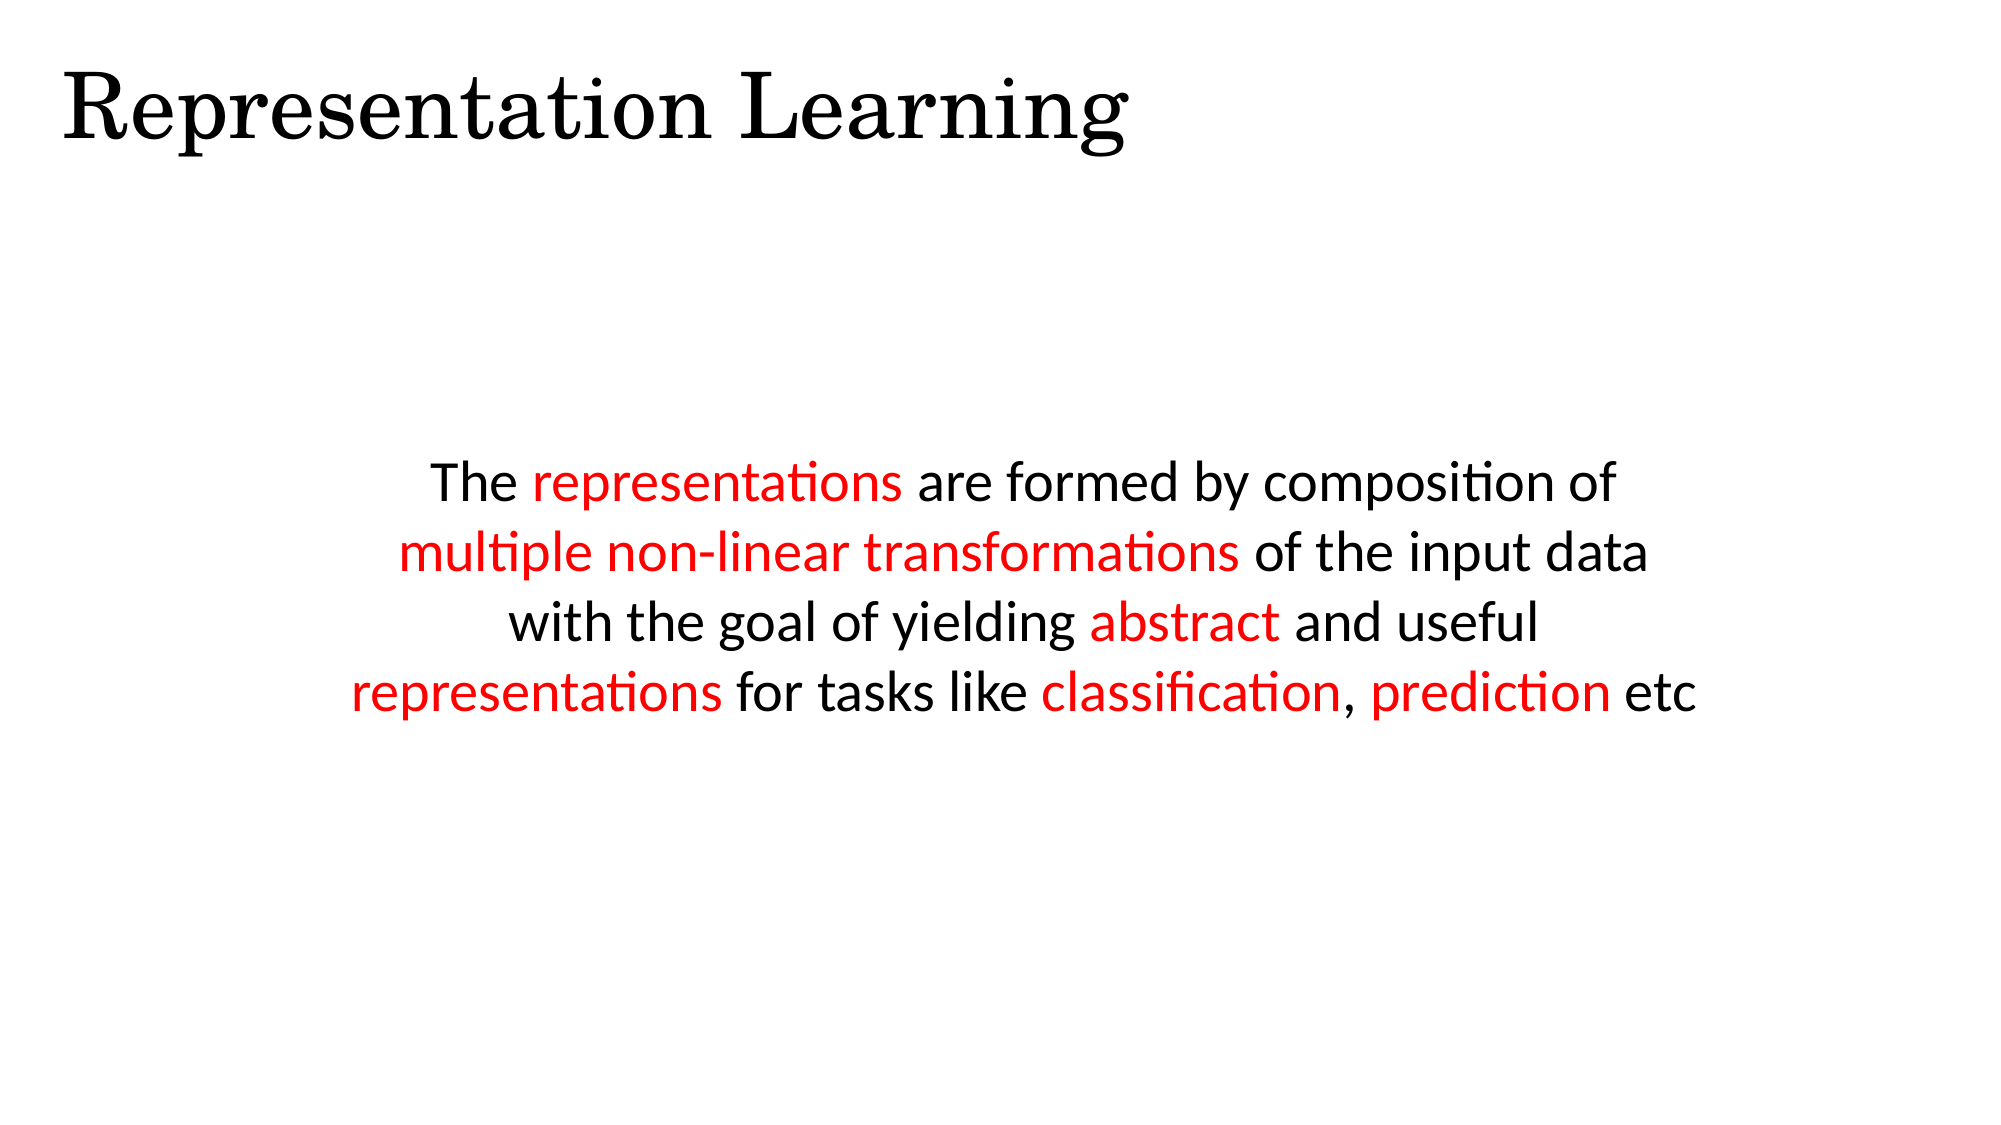

Representation Learning
The representations are formed by composition of multiple non-linear transformations of the input data with the goal of yielding abstract and useful representations for tasks like classification, prediction etc